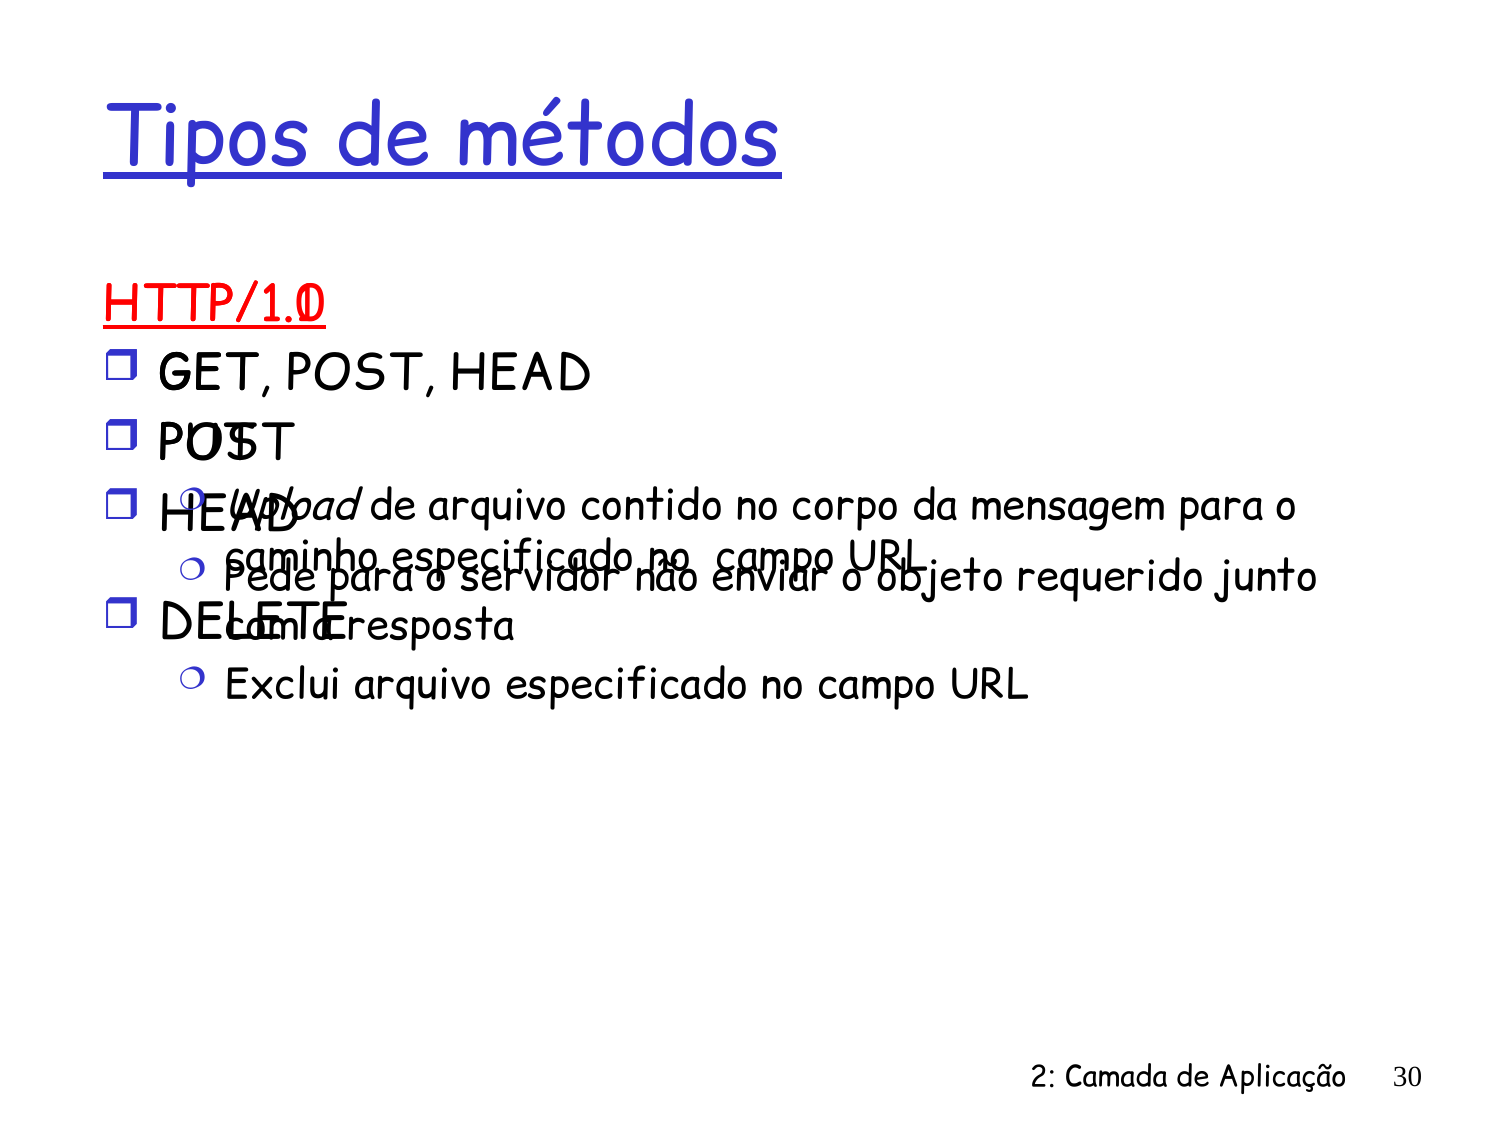

# Tipos de métodos
HTTP/1.0
GET
POST
HEAD
Pede para o servidor não enviar o objeto requerido junto com a resposta
HTTP/1.1
GET, POST, HEAD
PUT
Upload de arquivo contido no corpo da mensagem para o caminho especificado no  campo URL
DELETE
Exclui arquivo especificado no campo URL
2: Camada de Aplicação
30